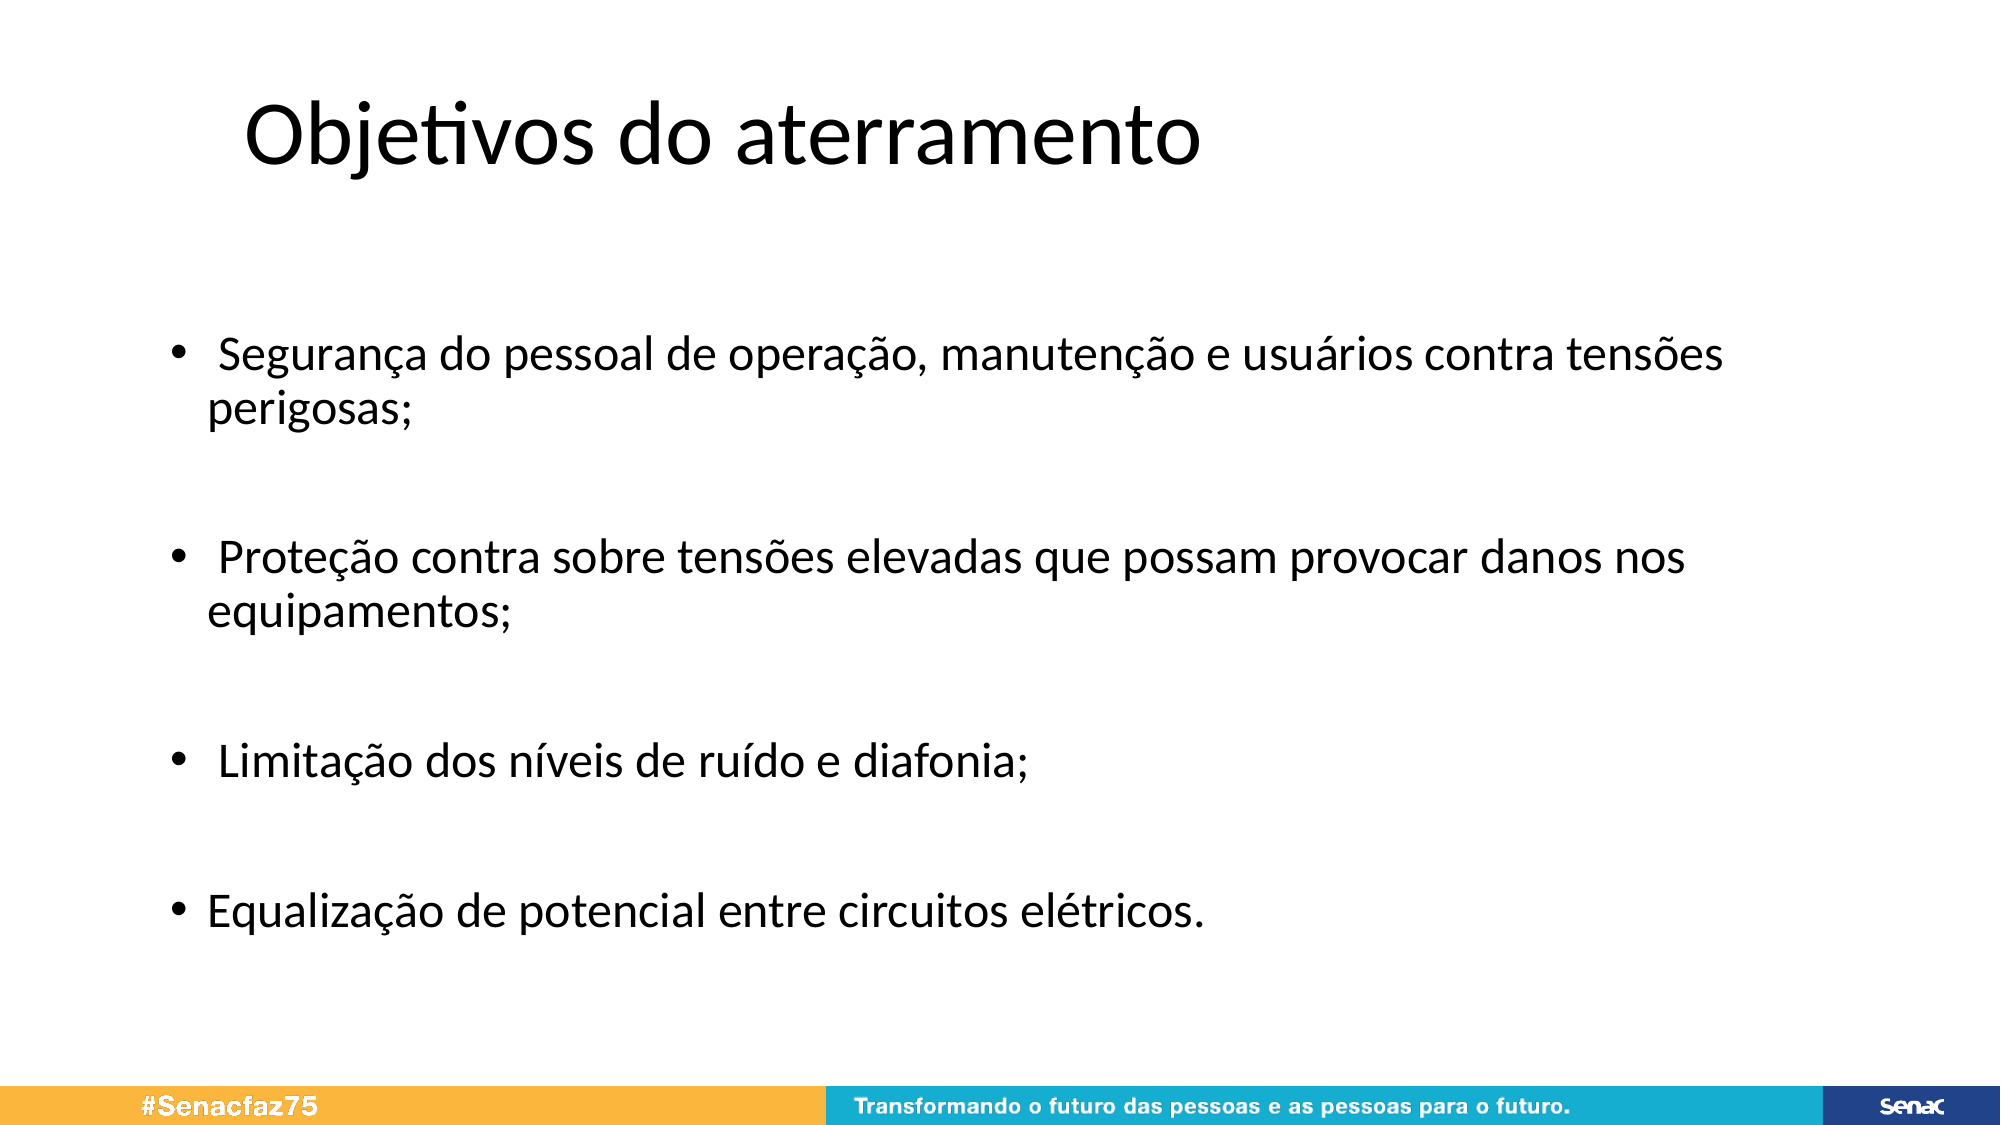

# Objetivos do aterramento
 Segurança do pessoal de operação, manutenção e usuários contra tensões perigosas;

 Proteção contra sobre tensões elevadas que possam provocar danos nos equipamentos;

 Limitação dos níveis de ruído e diafonia;

Equalização de potencial entre circuitos elétricos.